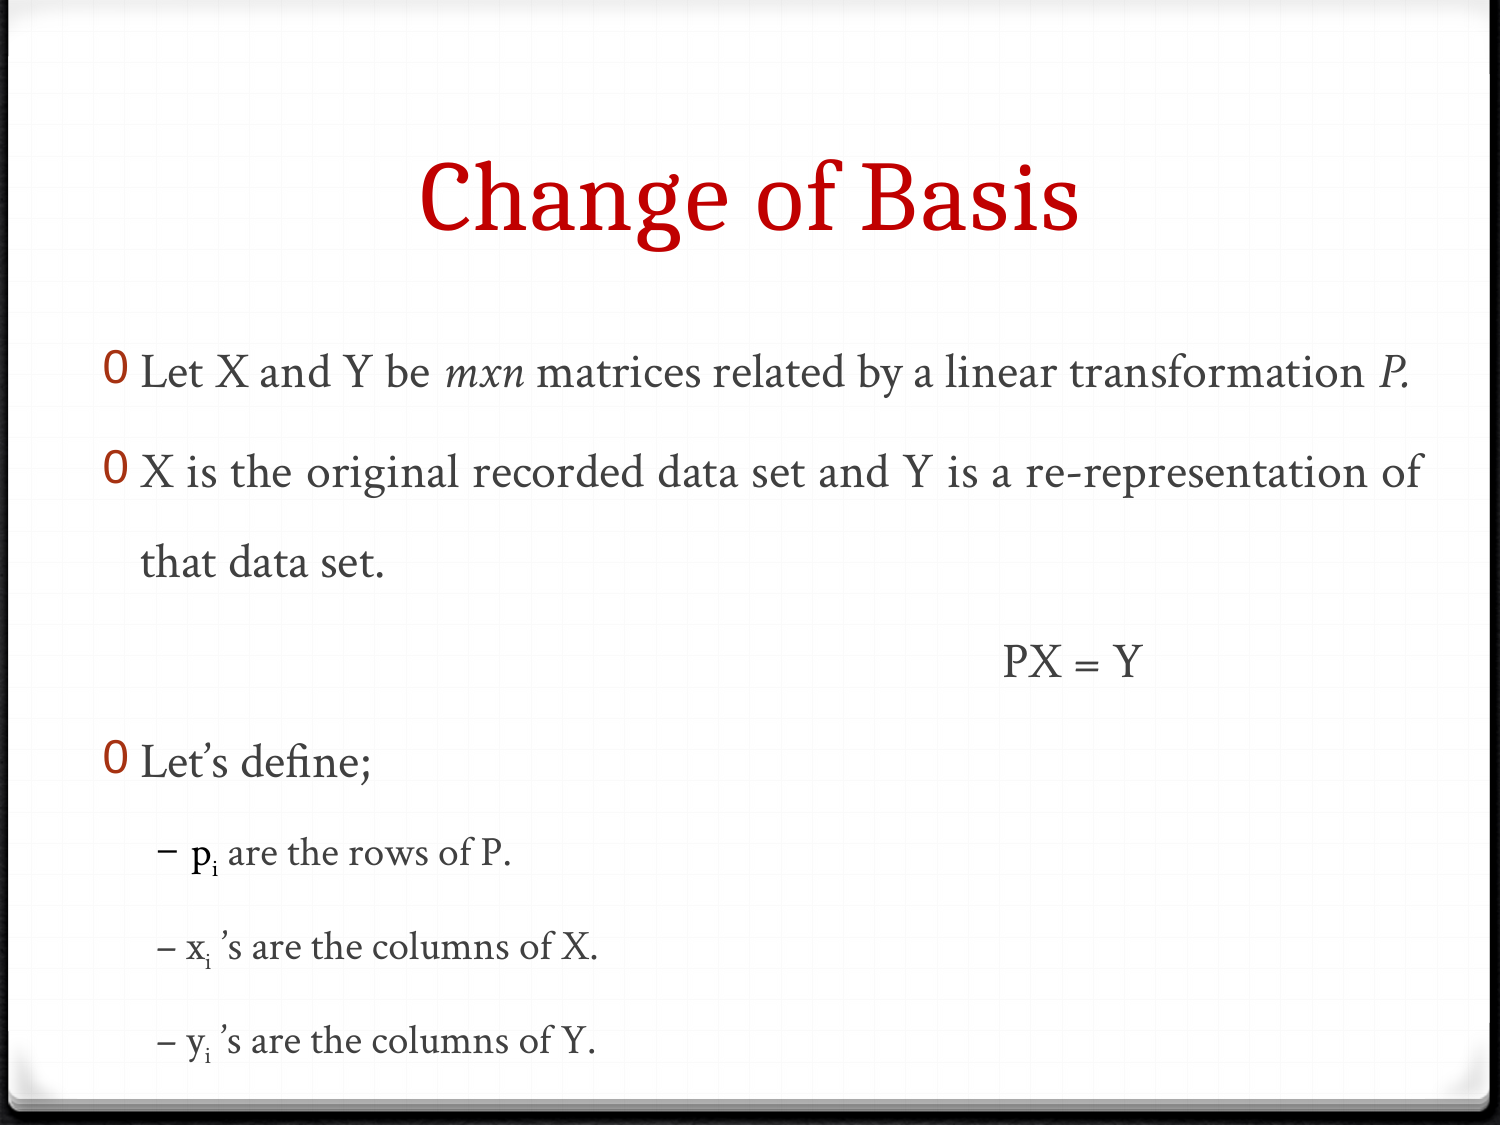

# Change of Basis
Let X and Y be mxn matrices related by a linear transformation P.
X is the original recorded data set and Y is a re-representation of that data set.
						PX = Y
Let’s define;
pi are the rows of P.
– xi ’s are the columns of X.
– yi ’s are the columns of Y.